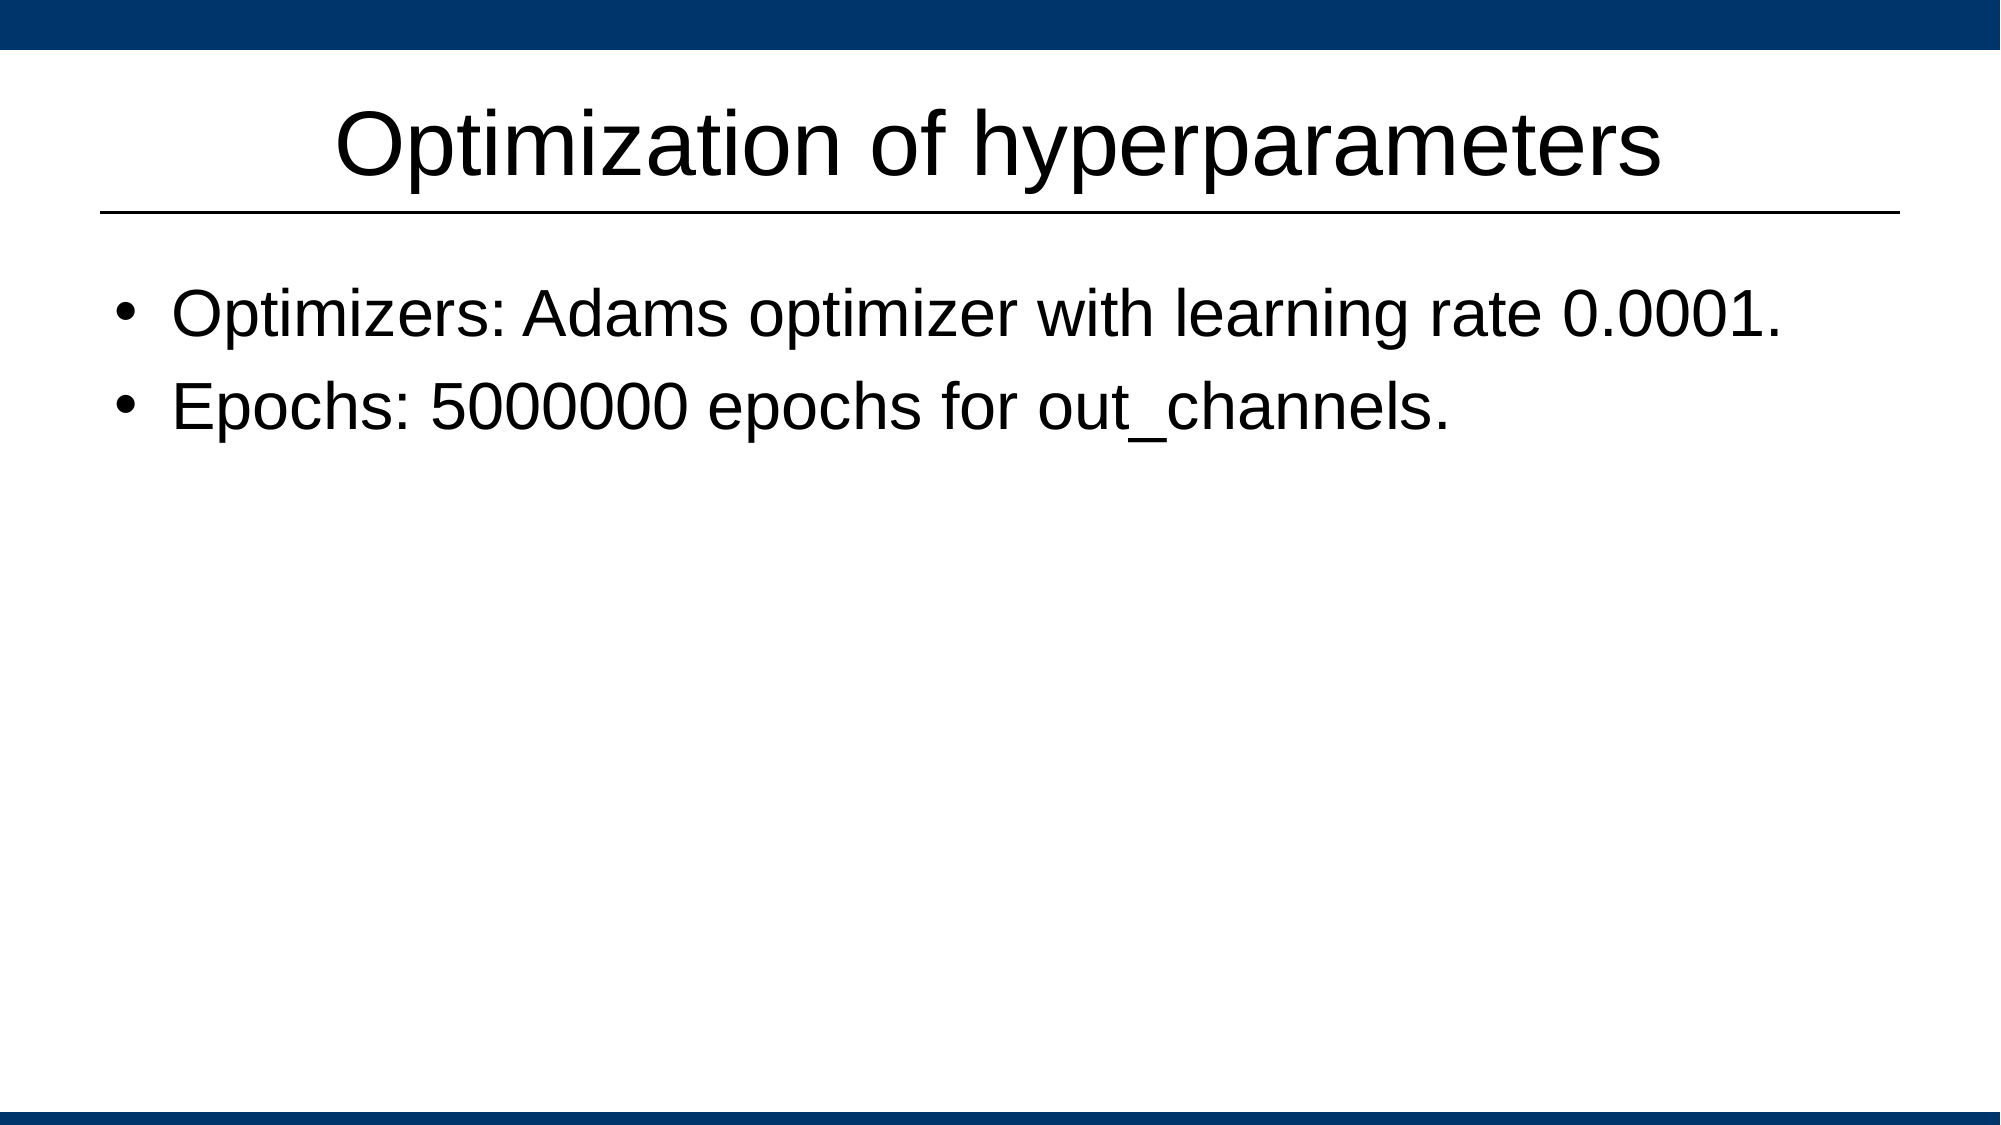

# Optimization of hyperparameters
Optimizers: Adams optimizer with learning rate 0.0001.
Epochs: 5000000 epochs for out_channels.